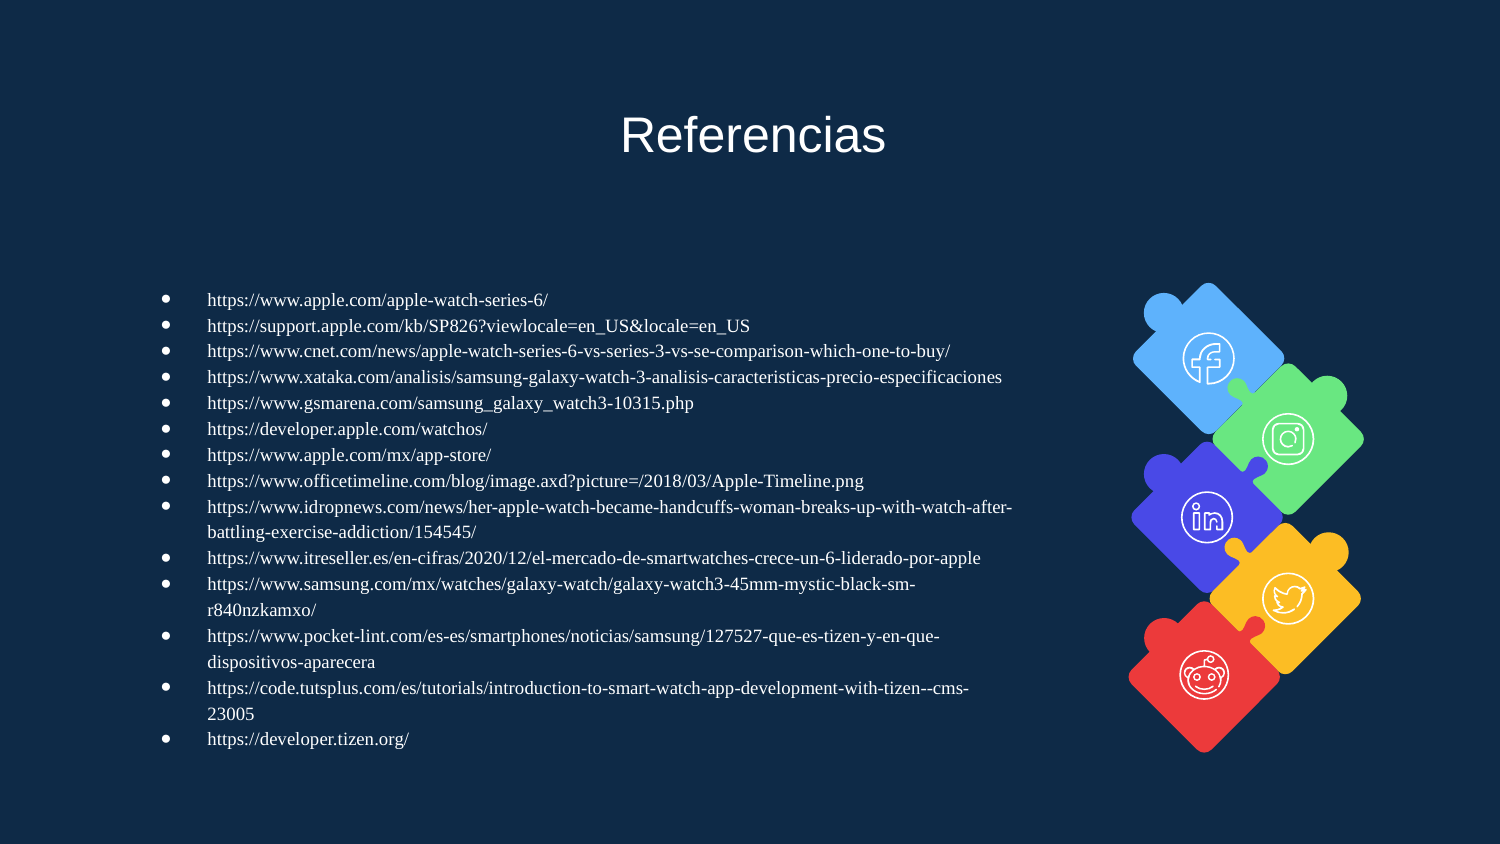

Referencias

https://www.apple.com/apple-watch-series-6/
https://support.apple.com/kb/SP826?viewlocale=en_US&locale=en_US
https://www.cnet.com/news/apple-watch-series-6-vs-series-3-vs-se-comparison-which-one-to-buy/
https://www.xataka.com/analisis/samsung-galaxy-watch-3-analisis-caracteristicas-precio-especificaciones
https://www.gsmarena.com/samsung_galaxy_watch3-10315.php
https://developer.apple.com/watchos/
https://www.apple.com/mx/app-store/
https://www.officetimeline.com/blog/image.axd?picture=/2018/03/Apple-Timeline.png
https://www.idropnews.com/news/her-apple-watch-became-handcuffs-woman-breaks-up-with-watch-after-battling-exercise-addiction/154545/
https://www.itreseller.es/en-cifras/2020/12/el-mercado-de-smartwatches-crece-un-6-liderado-por-apple
https://www.samsung.com/mx/watches/galaxy-watch/galaxy-watch3-45mm-mystic-black-sm-r840nzkamxo/
https://www.pocket-lint.com/es-es/smartphones/noticias/samsung/127527-que-es-tizen-y-en-que-dispositivos-aparecera
https://code.tutsplus.com/es/tutorials/introduction-to-smart-watch-app-development-with-tizen--cms-23005
https://developer.tizen.org/